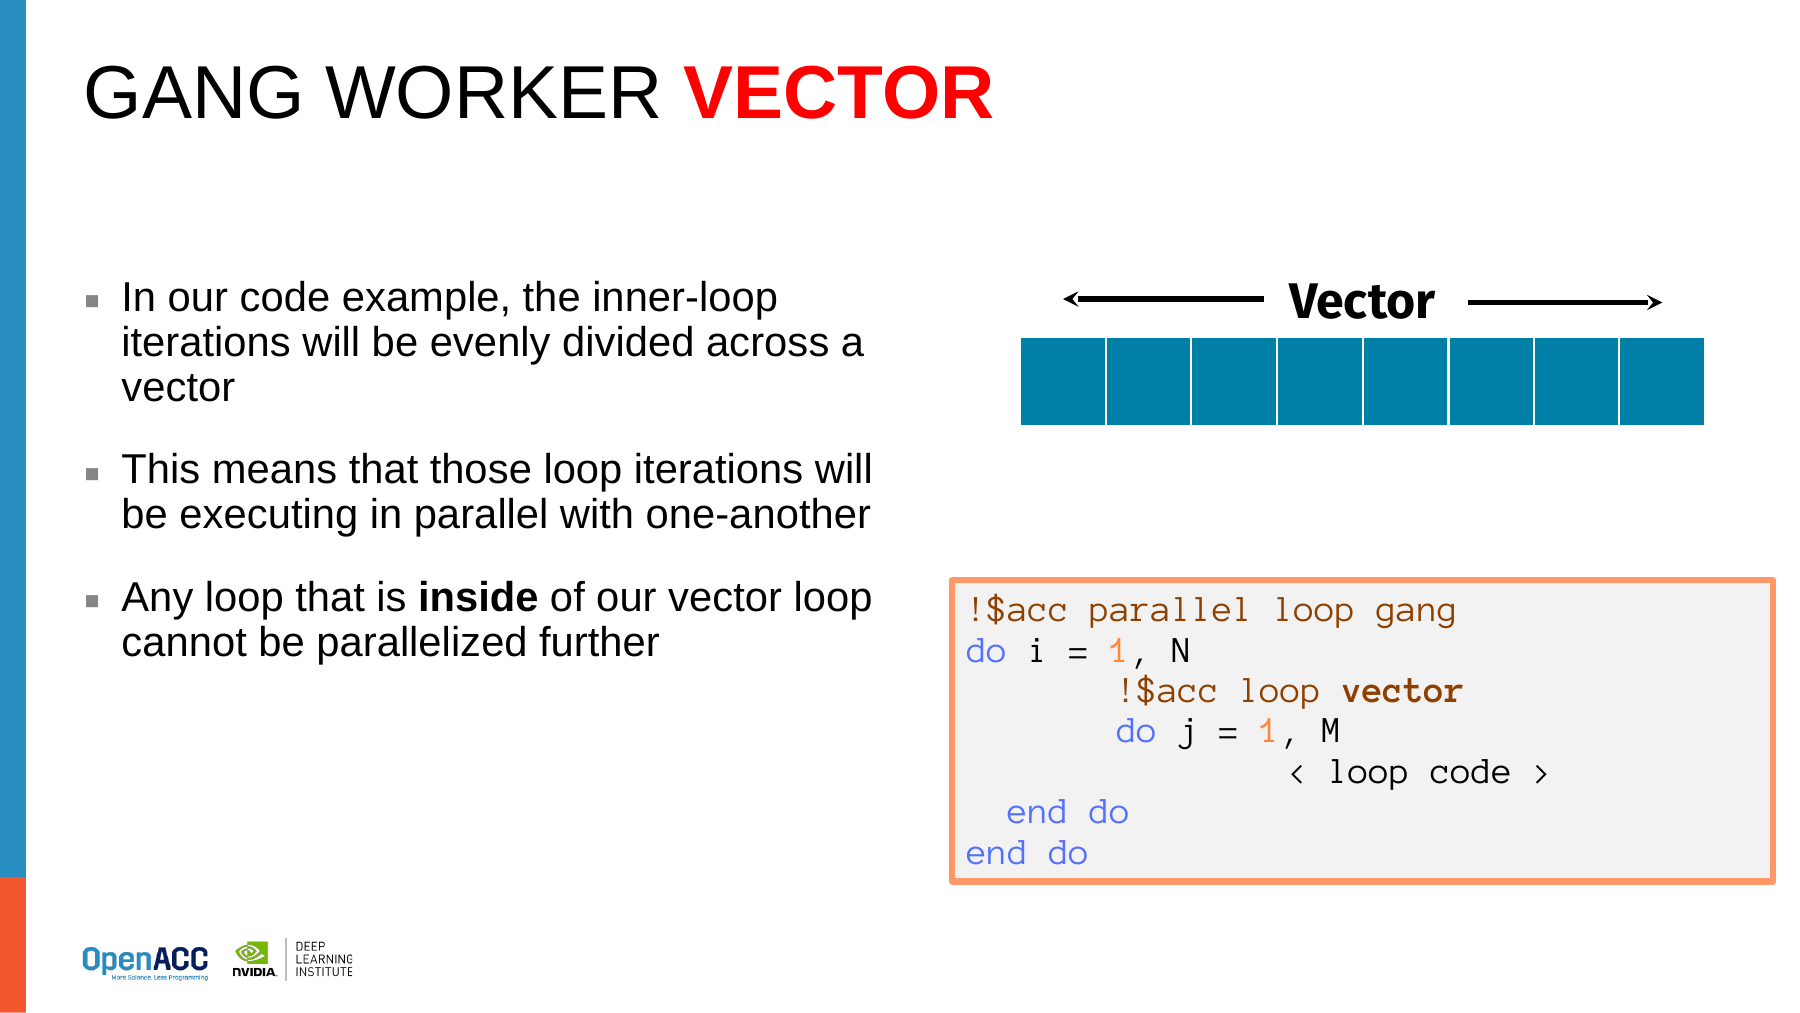

# GANG WORKER VECTOR
Vector
In our code example, the inner-loop iterations will be evenly divided across a vector
This means that those loop iterations will be executing in parallel with one-another
Any loop that is inside of our vector loop cannot be parallelized further

!$acc parallel loop gang
do i = 1, N
	!$acc loop vector
	do j = 1, M
		 < loop code >
  end do
end do